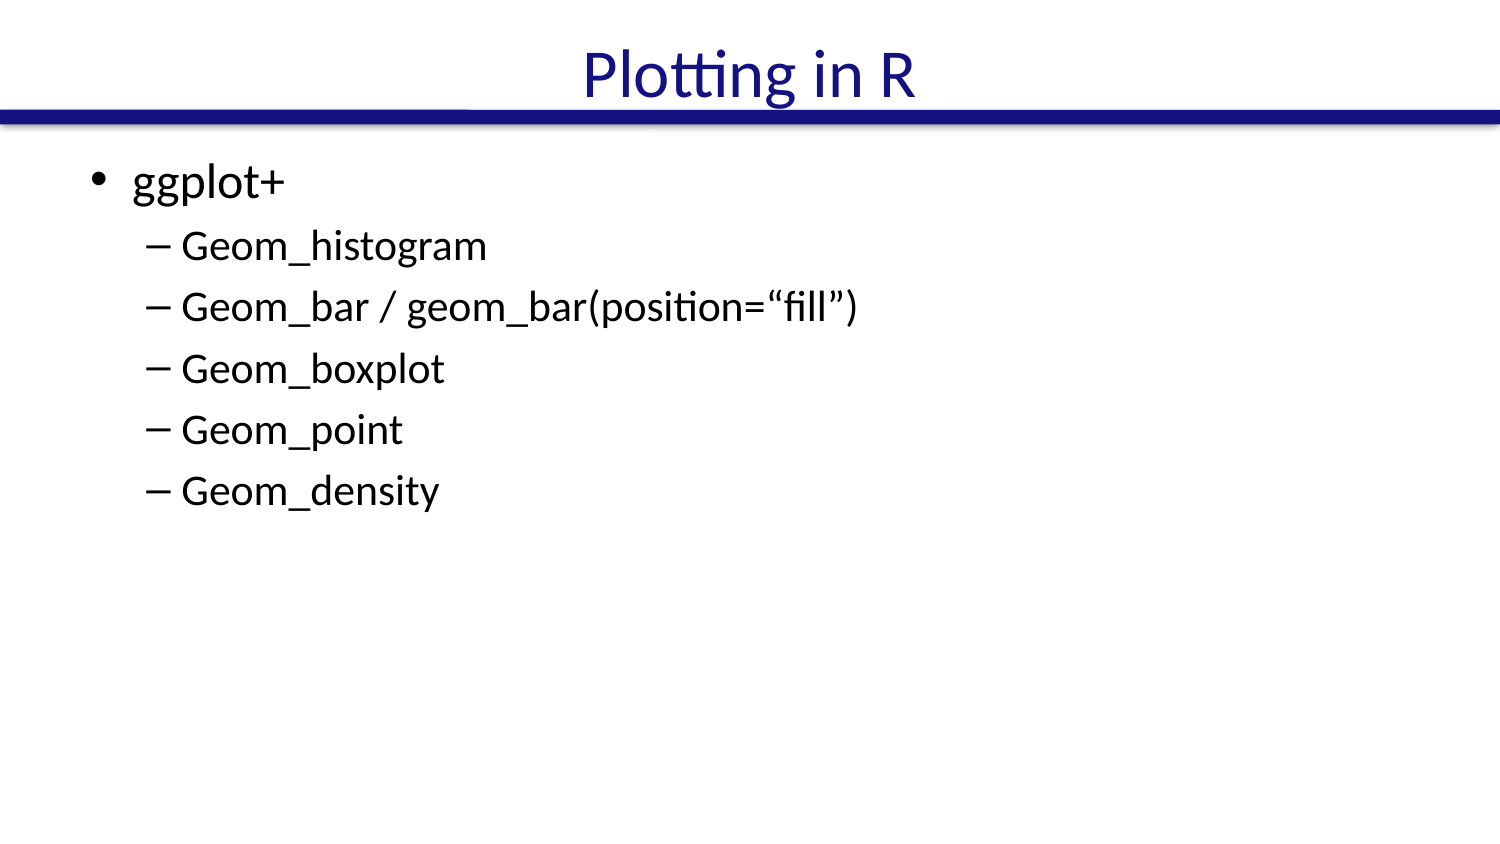

# Plotting in R
ggplot+
Geom_histogram
Geom_bar / geom_bar(position=“fill”)
Geom_boxplot
Geom_point
Geom_density